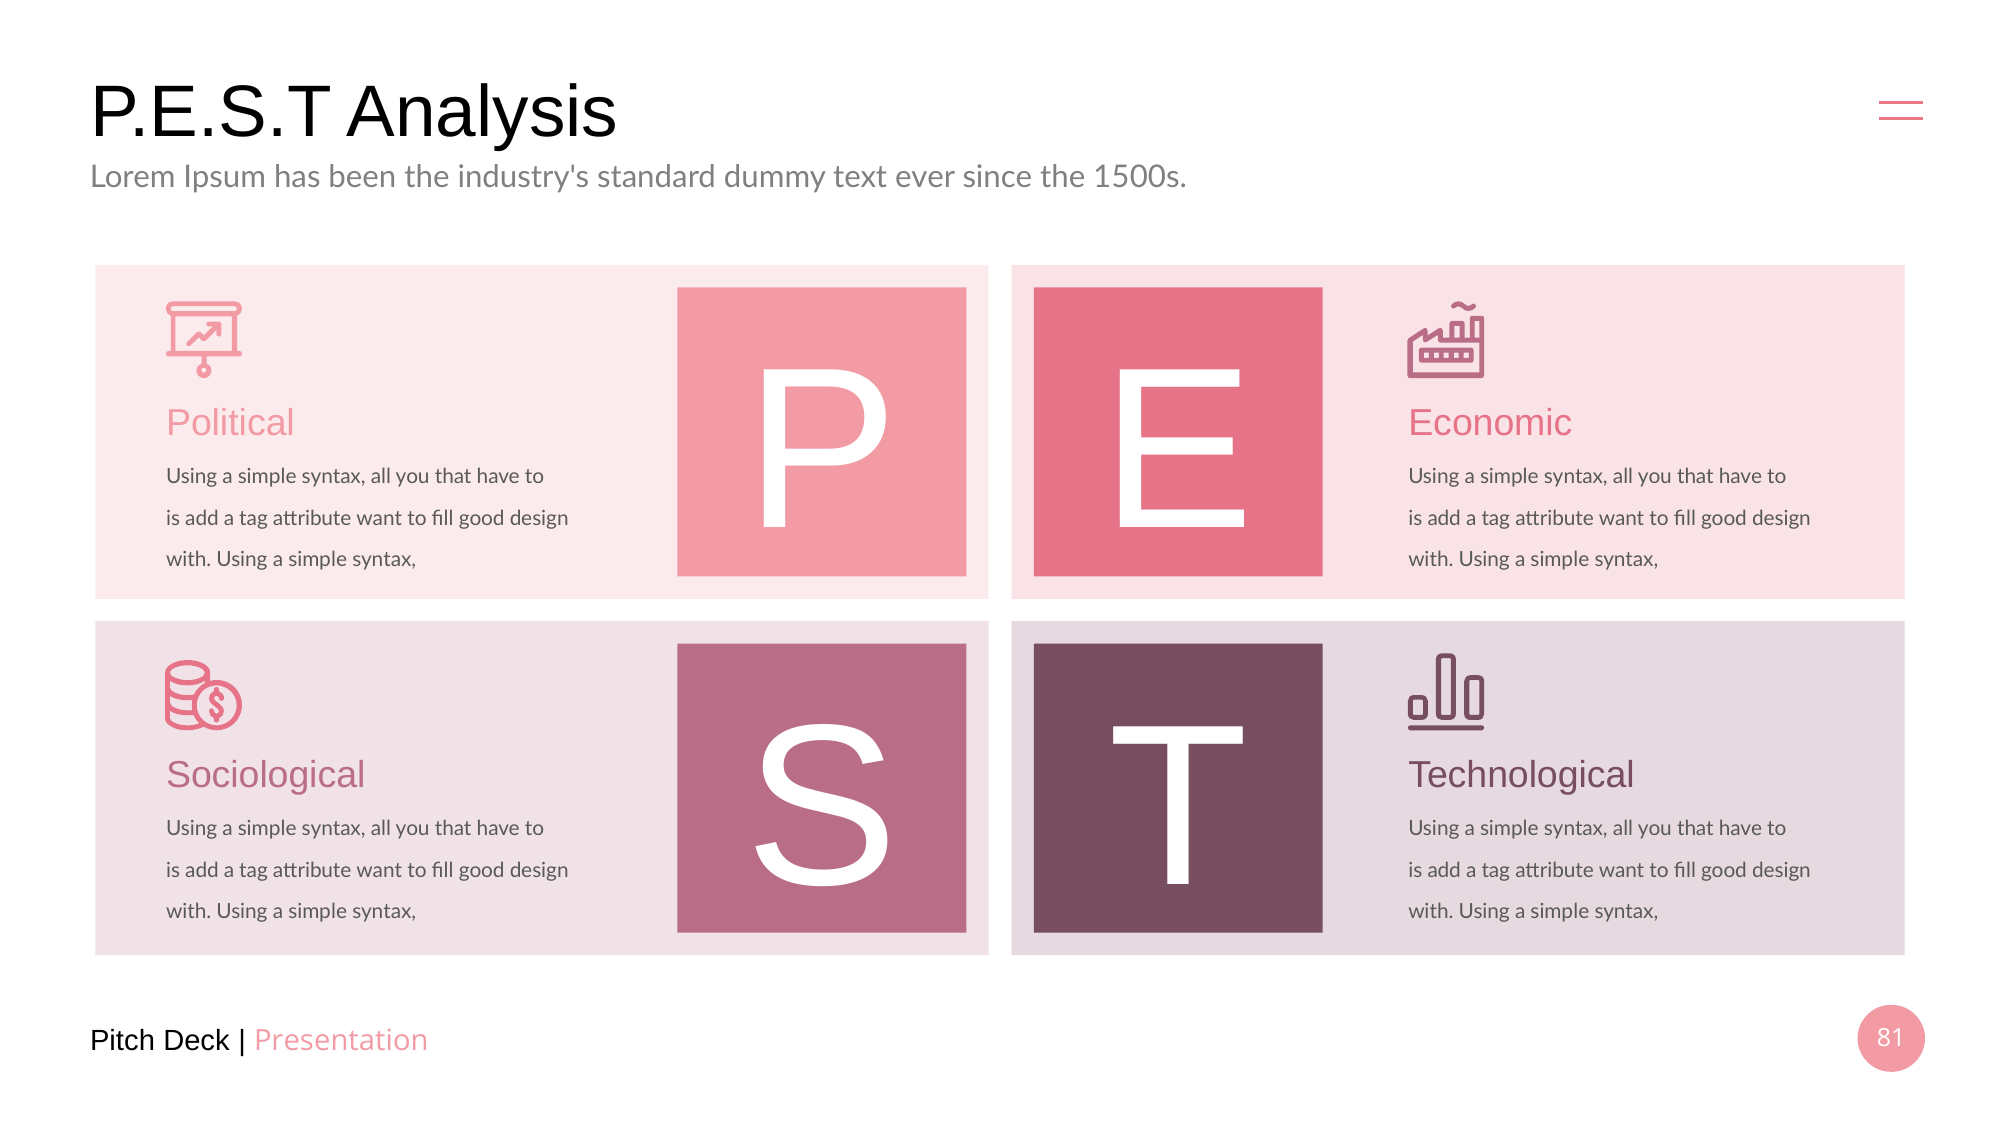

# P.E.S.T Analysis
Lorem Ipsum has been the industry's standard dummy text ever since the 1500s.

P
E

Political
Economic
Using a simple syntax, all you that have to
is add a tag attribute want to fill good design with. Using a simple syntax,
Using a simple syntax, all you that have to
is add a tag attribute want to fill good design with. Using a simple syntax,

S
T

Sociological
Technological
Using a simple syntax, all you that have to
is add a tag attribute want to fill good design with. Using a simple syntax,
Using a simple syntax, all you that have to
is add a tag attribute want to fill good design with. Using a simple syntax,
Pitch Deck | Presentation
81